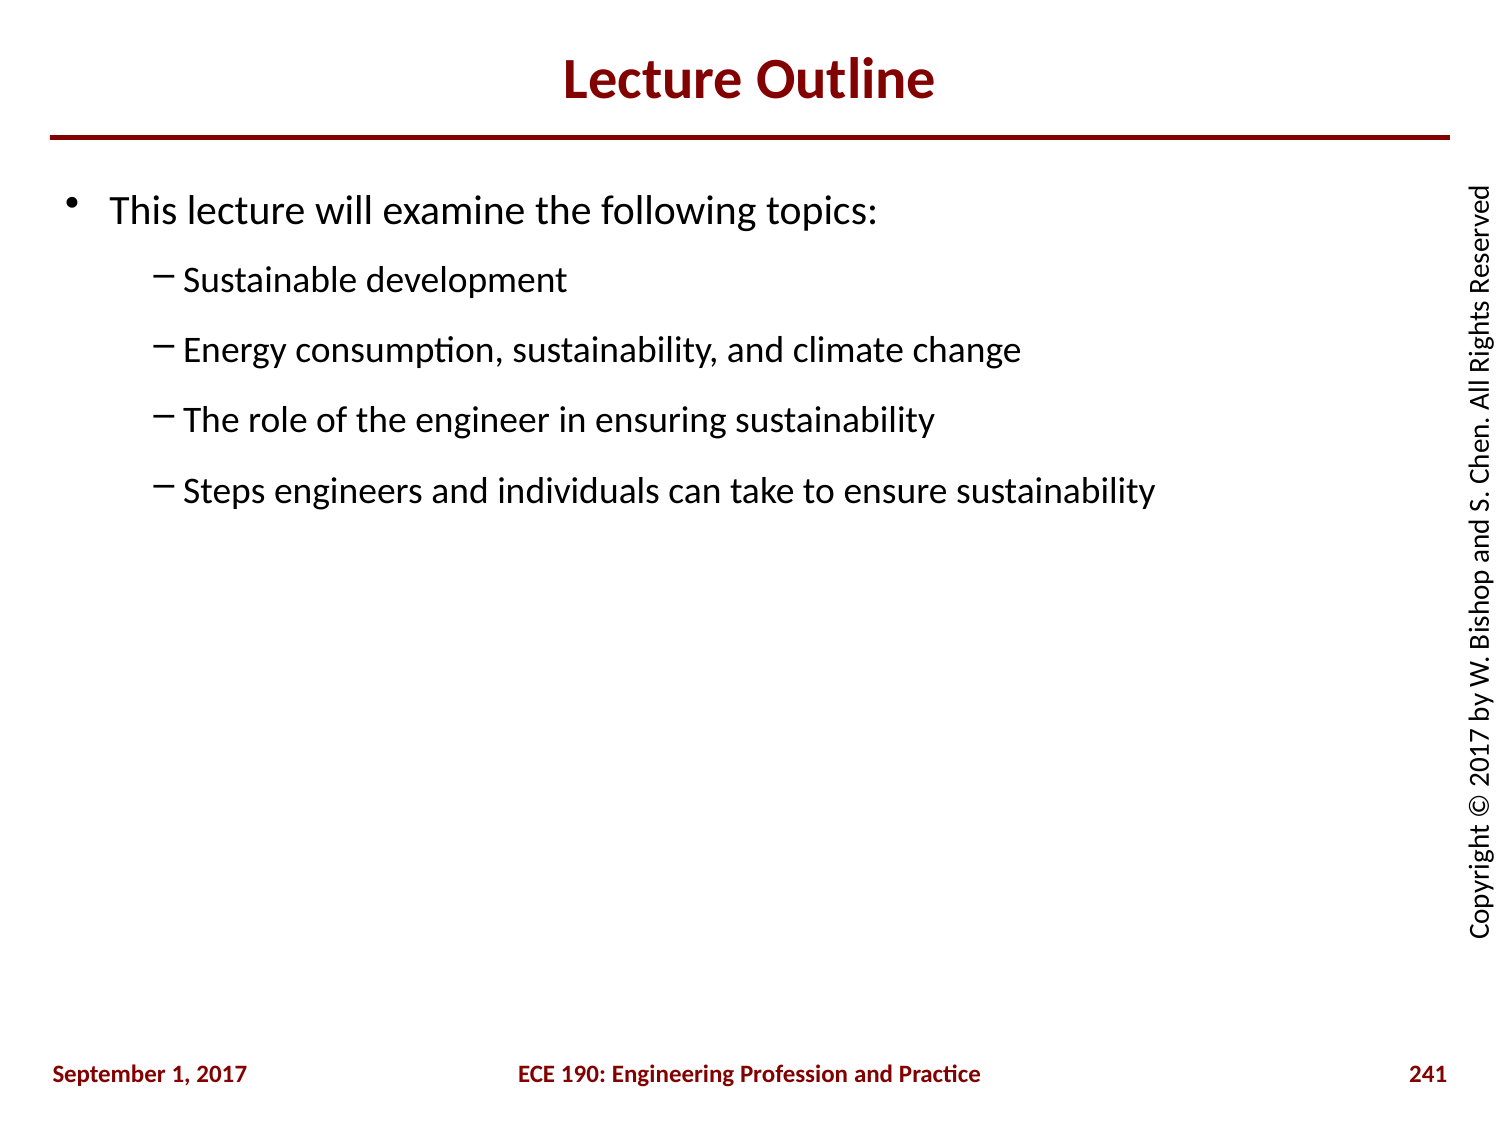

# Lecture Outline
This lecture will examine the following topics:
Sustainable development
Energy consumption, sustainability, and climate change
The role of the engineer in ensuring sustainability
Steps engineers and individuals can take to ensure sustainability
September 1, 2017
ECE 190: Engineering Profession and Practice
241